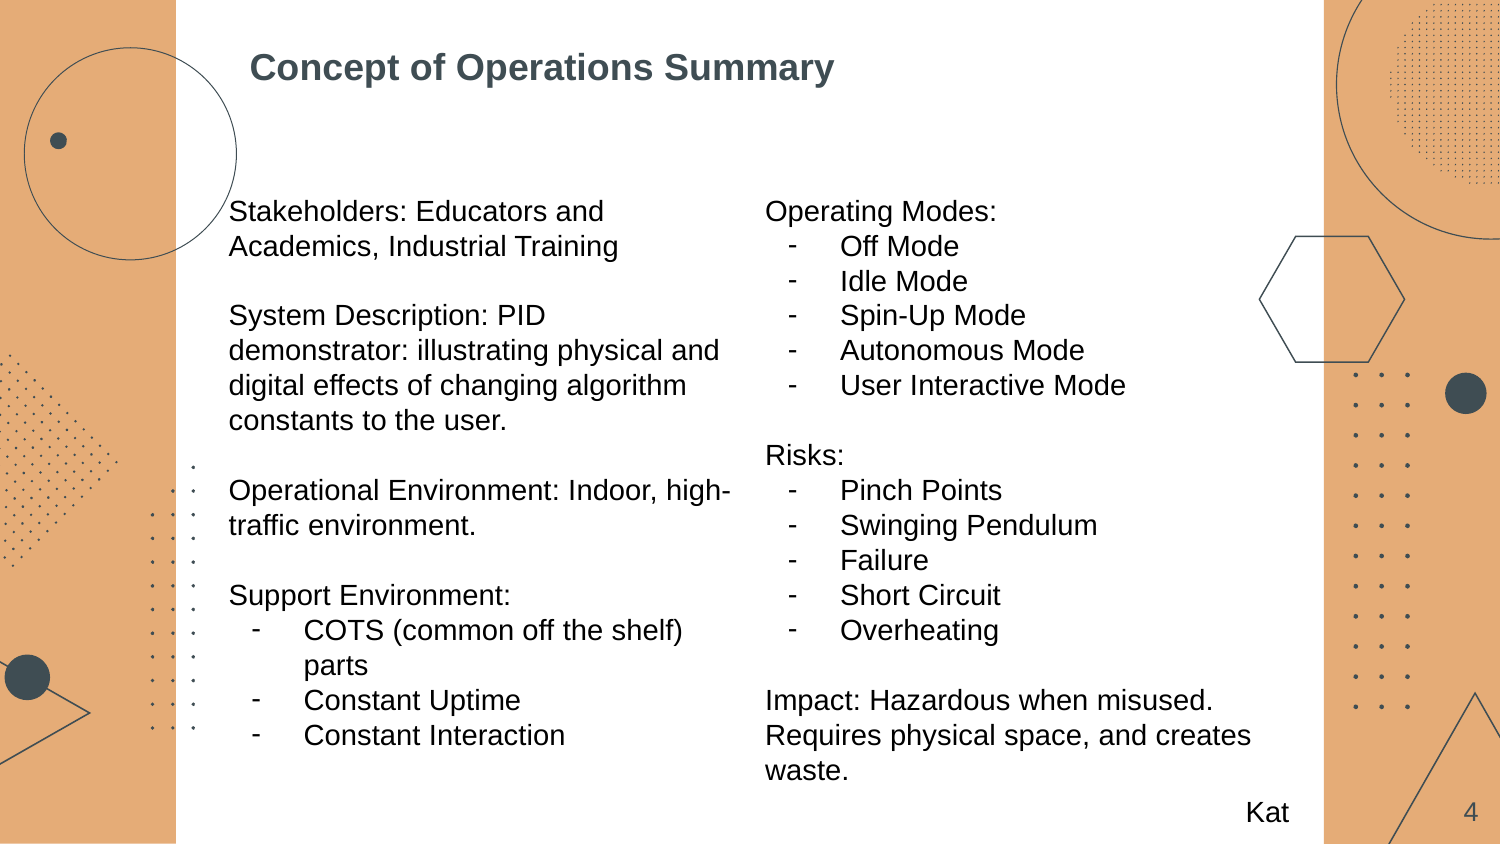

Concept of Operations Summary

Stakeholders: Educators and Academics, Industrial Training

System Description: PID demonstrator: illustrating physical and digital effects of changing algorithm constants to the user.

Operational Environment: Indoor, high-traffic environment.

Support Environment:
COTS (common off the shelf) parts
Constant Uptime
Constant Interaction
Operating Modes:
Off Mode
Idle Mode
Spin-Up Mode
Autonomous Mode
User Interactive Mode

Risks:
Pinch Points
Swinging Pendulum
Failure
Short Circuit
Overheating

Impact: Hazardous when misused. Requires physical space, and creates waste.

Kat
4